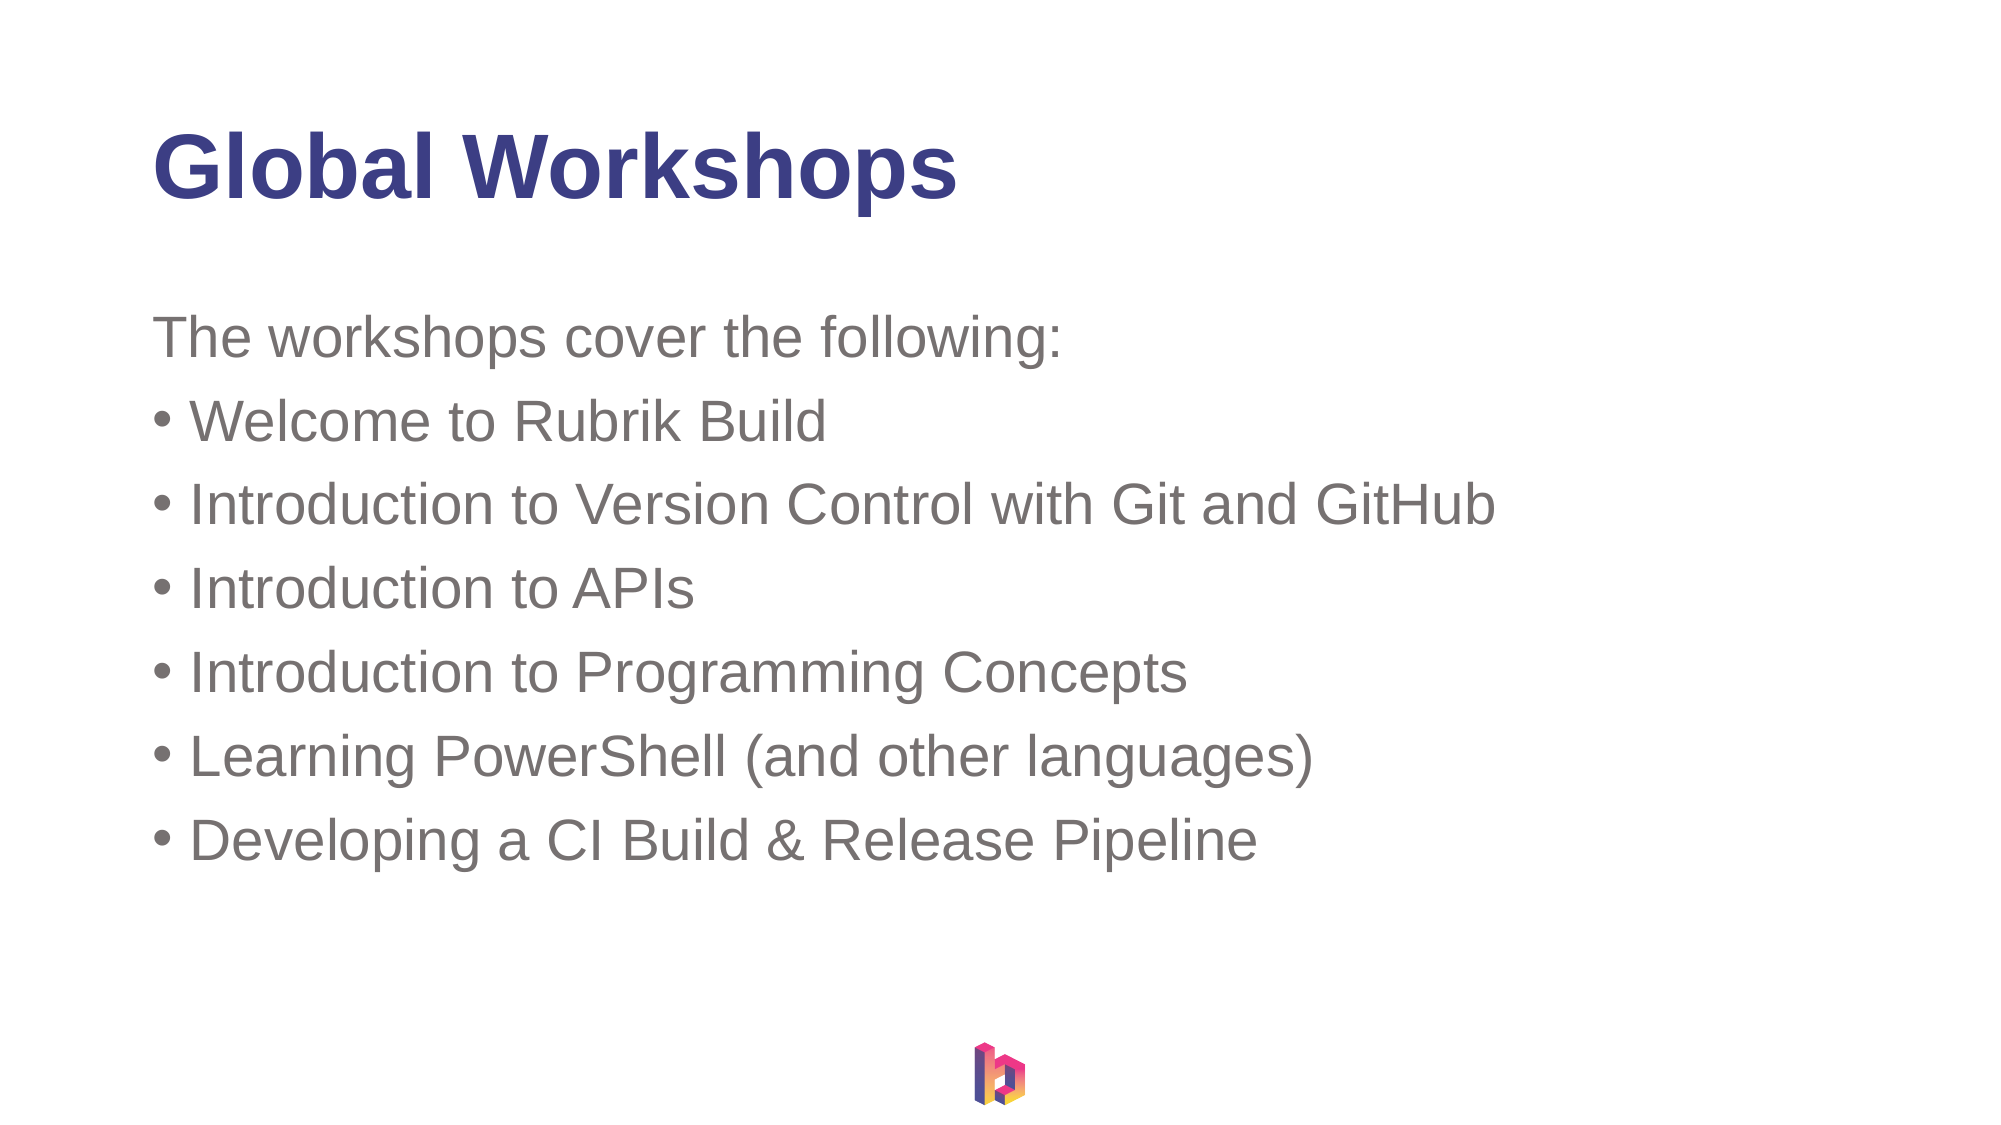

# Global Workshops
The workshops cover the following:
Welcome to Rubrik Build
Introduction to Version Control with Git and GitHub
Introduction to APIs
Introduction to Programming Concepts
Learning PowerShell (and other languages)
Developing a CI Build & Release Pipeline